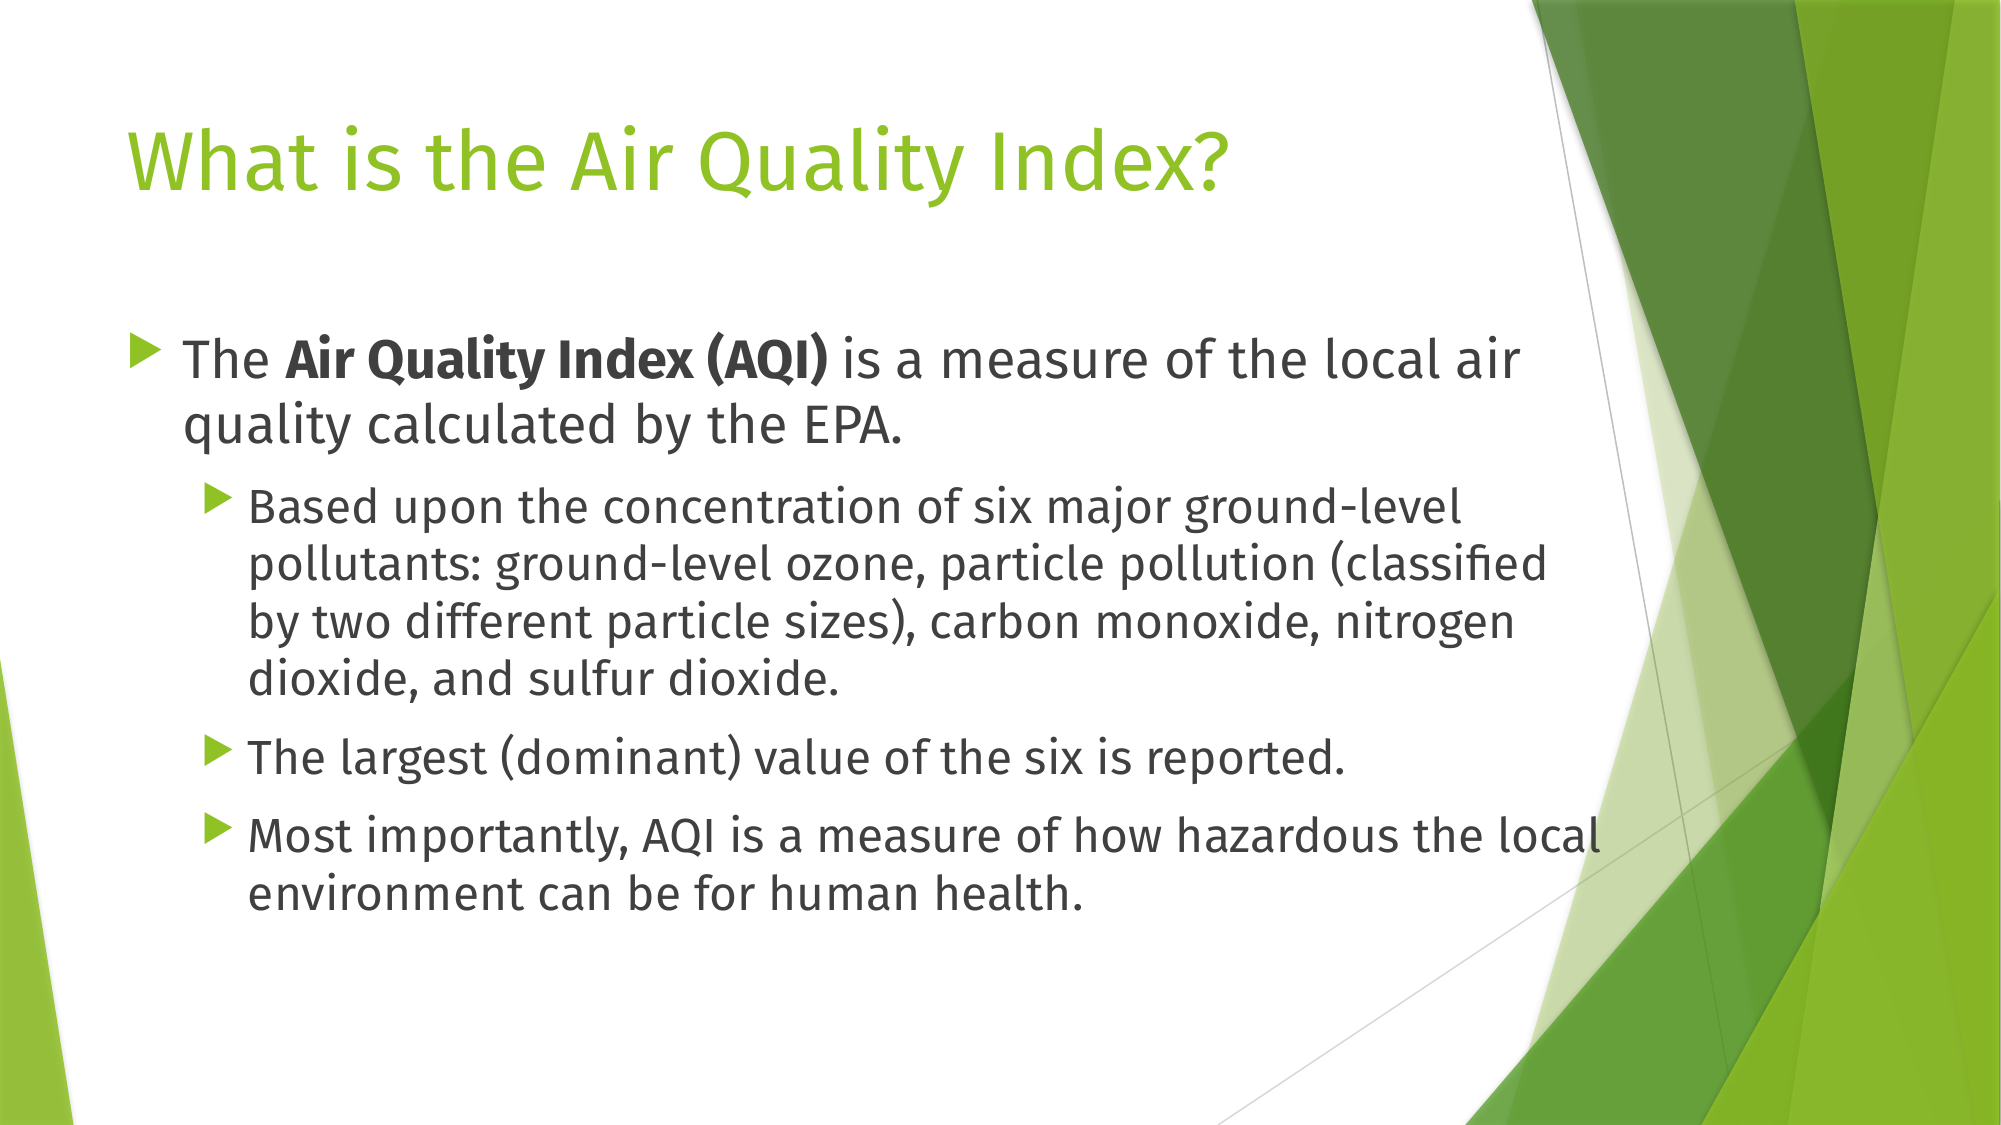

# What is the Air Quality Index?
The Air Quality Index (AQI) is a measure of the local air quality calculated by the EPA.
Based upon the concentration of six major ground-level pollutants: ground-level ozone, particle pollution (classified by two different particle sizes), carbon monoxide, nitrogen dioxide, and sulfur dioxide.
The largest (dominant) value of the six is reported.
Most importantly, AQI is a measure of how hazardous the local environment can be for human health.